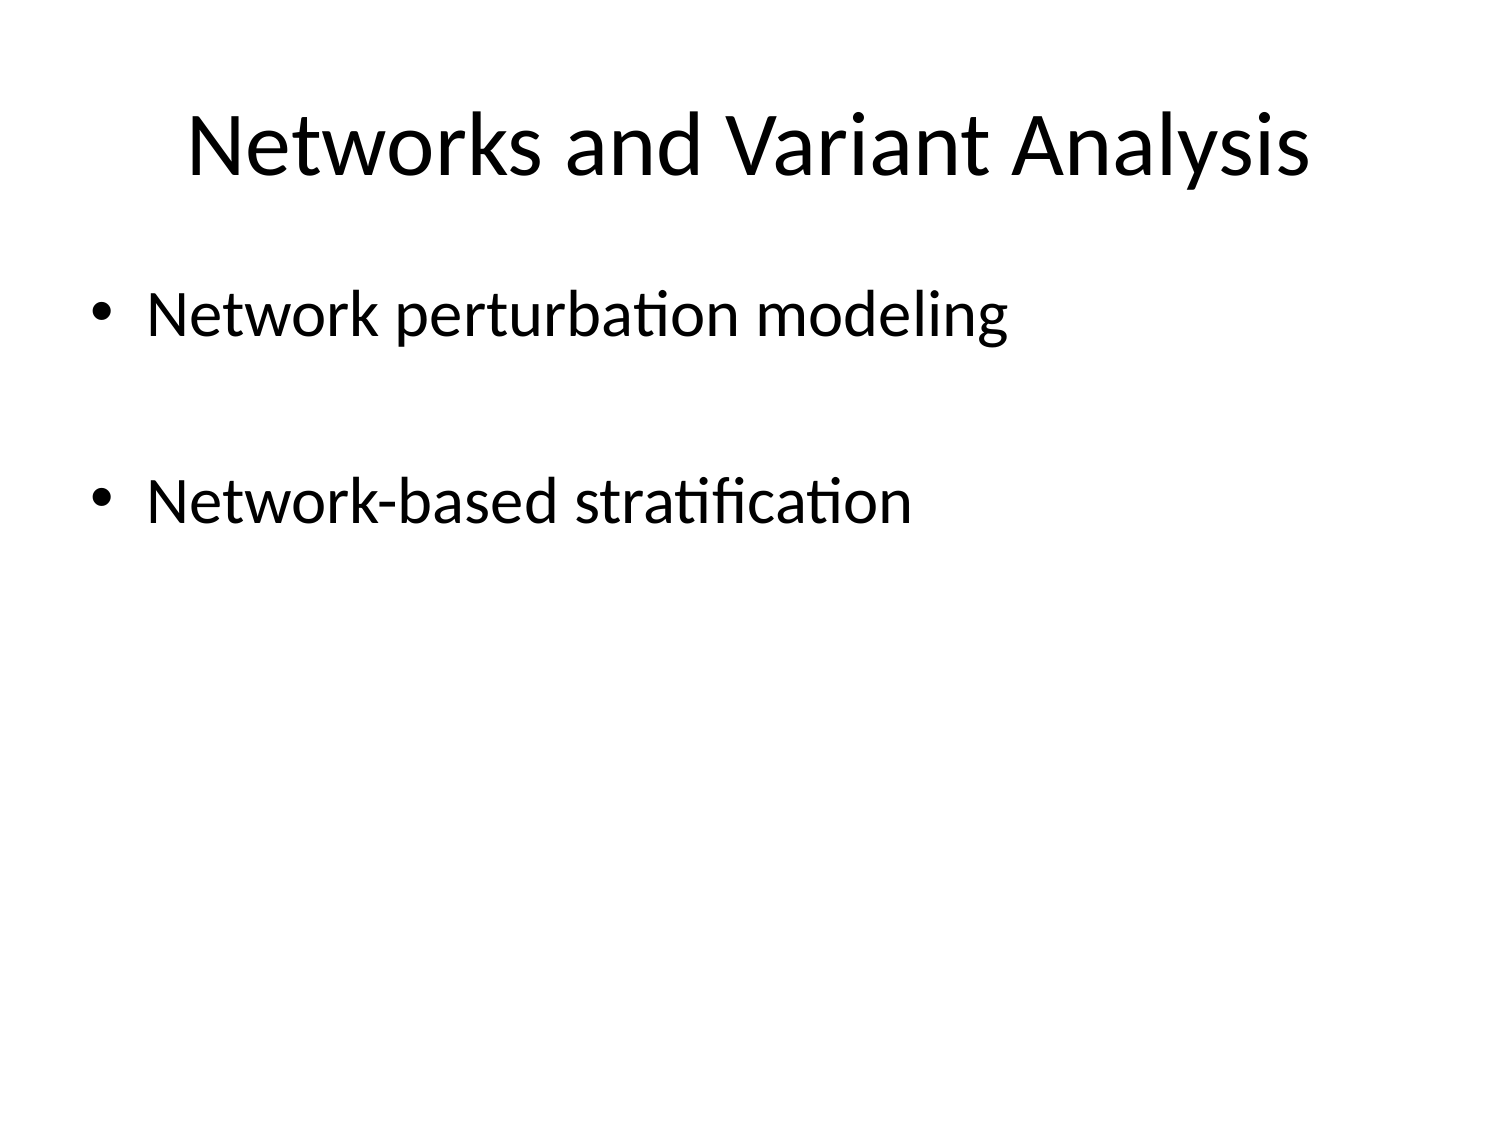

# Networks and Variant Analysis
Network perturbation modeling

Network-based stratification